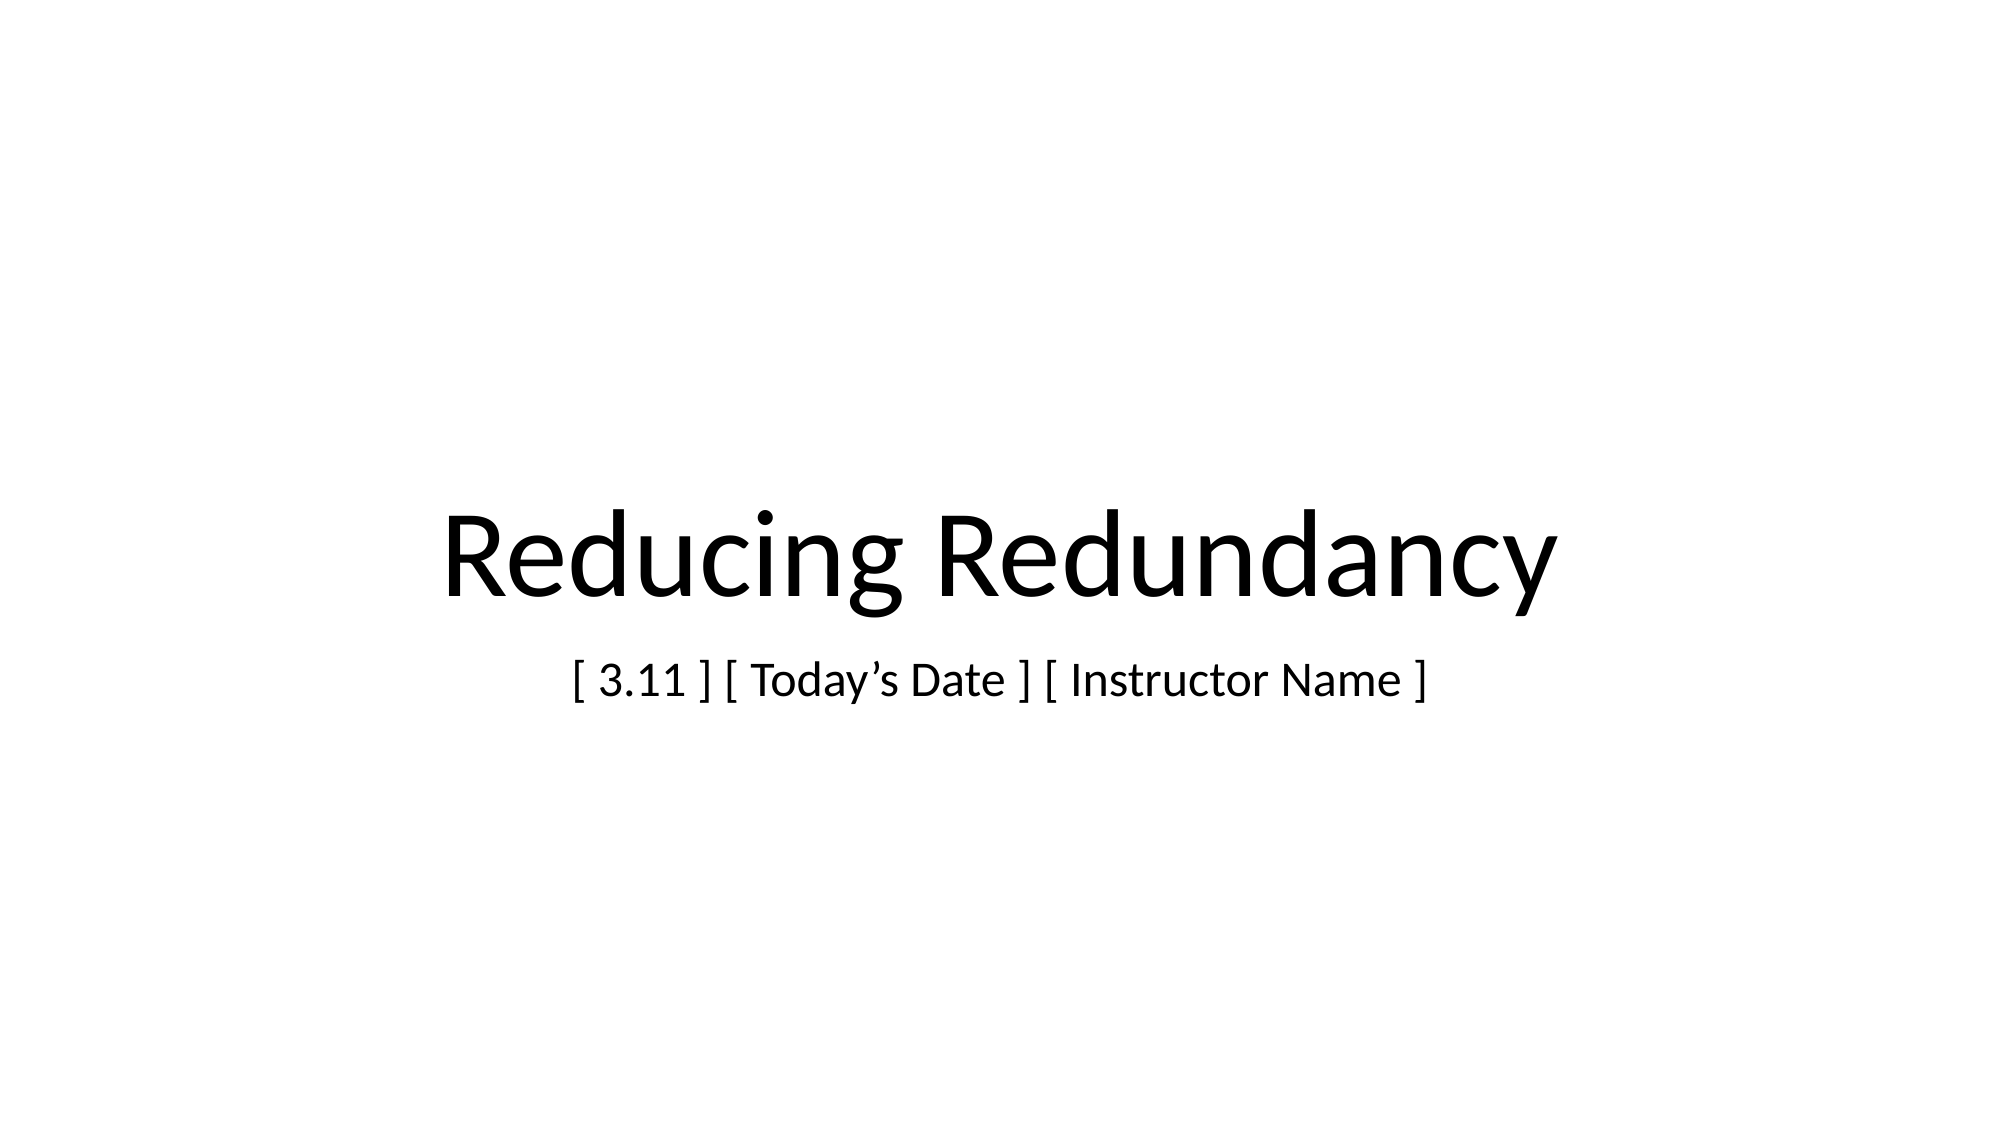

# Reducing Redundancy
[ 3.11 ] [ Today’s Date ] [ Instructor Name ]